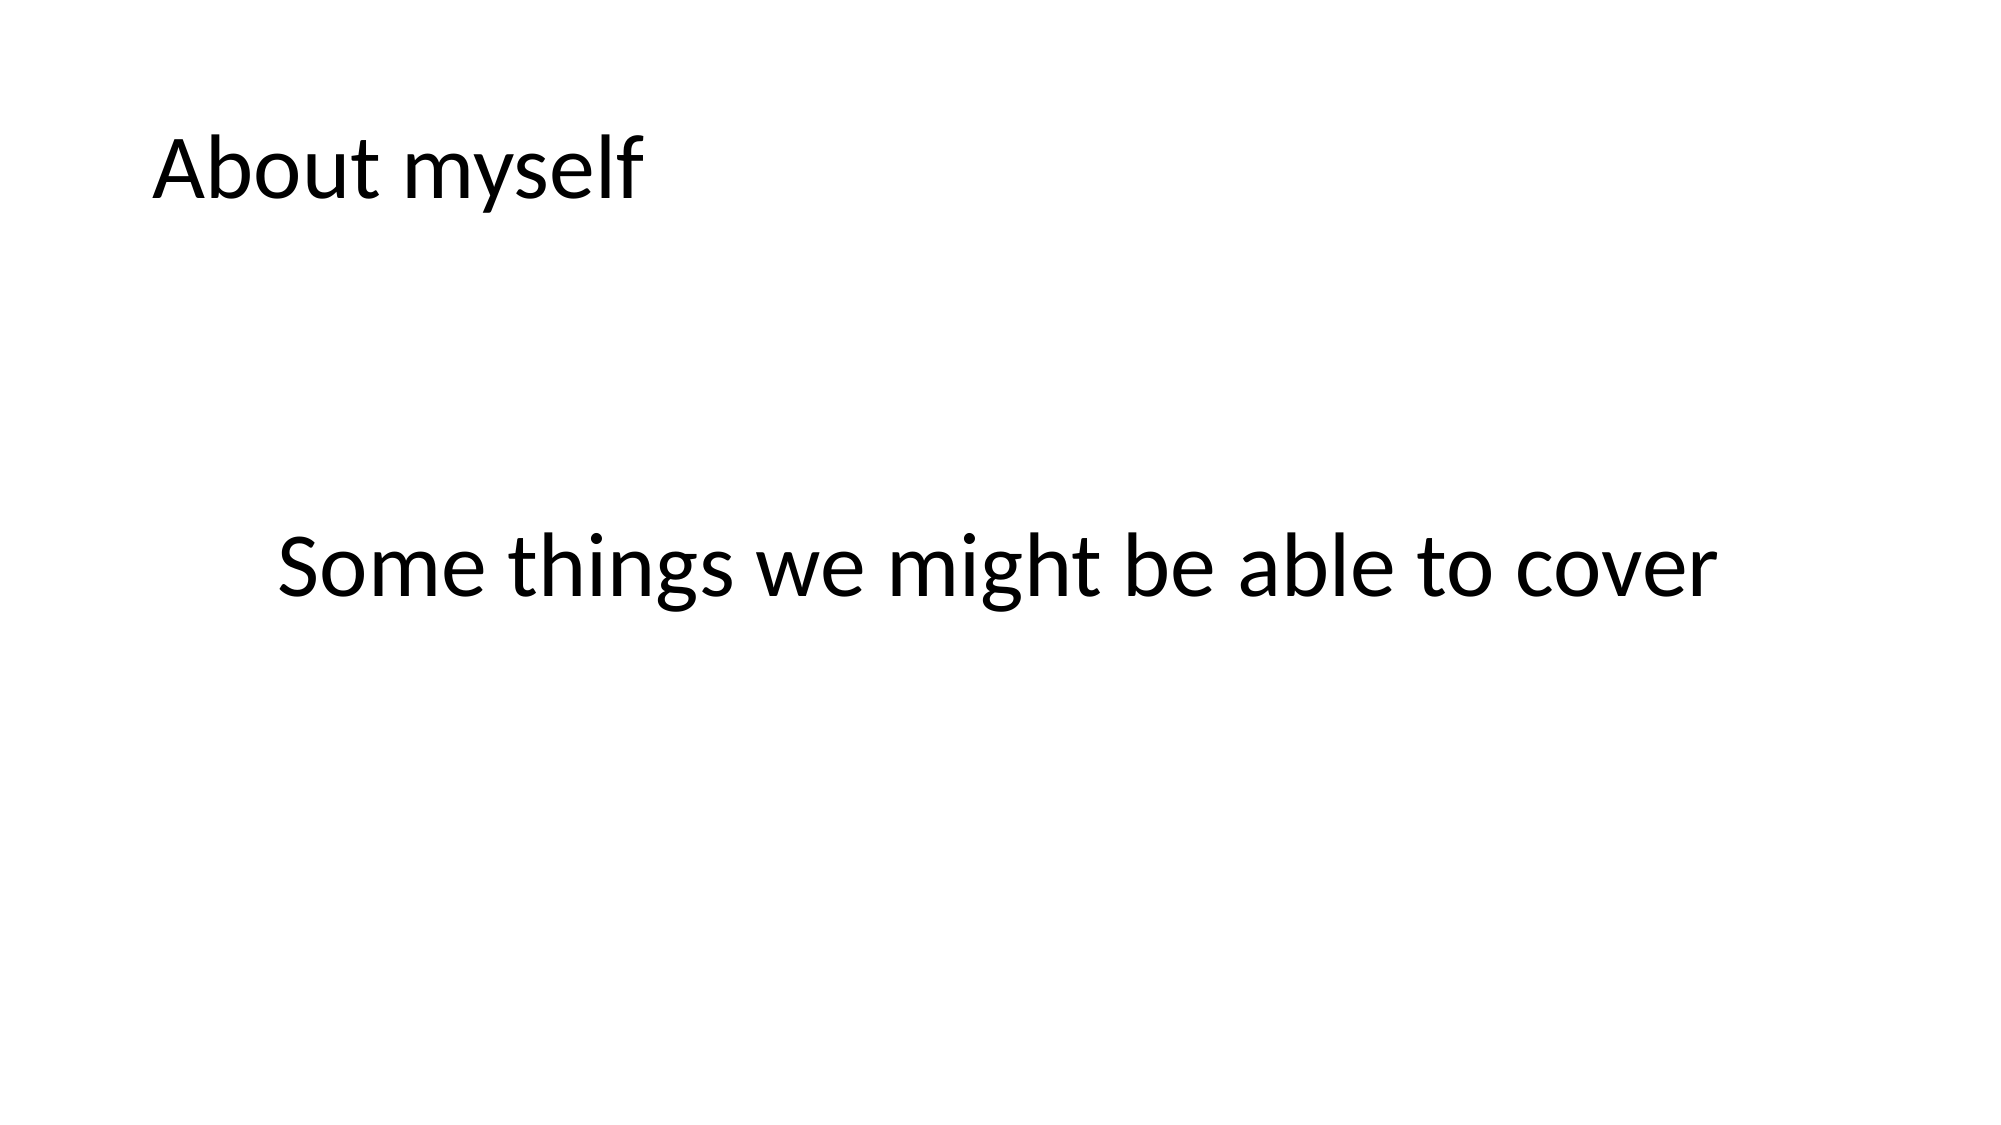

# About myself

Some things we might be able to cover